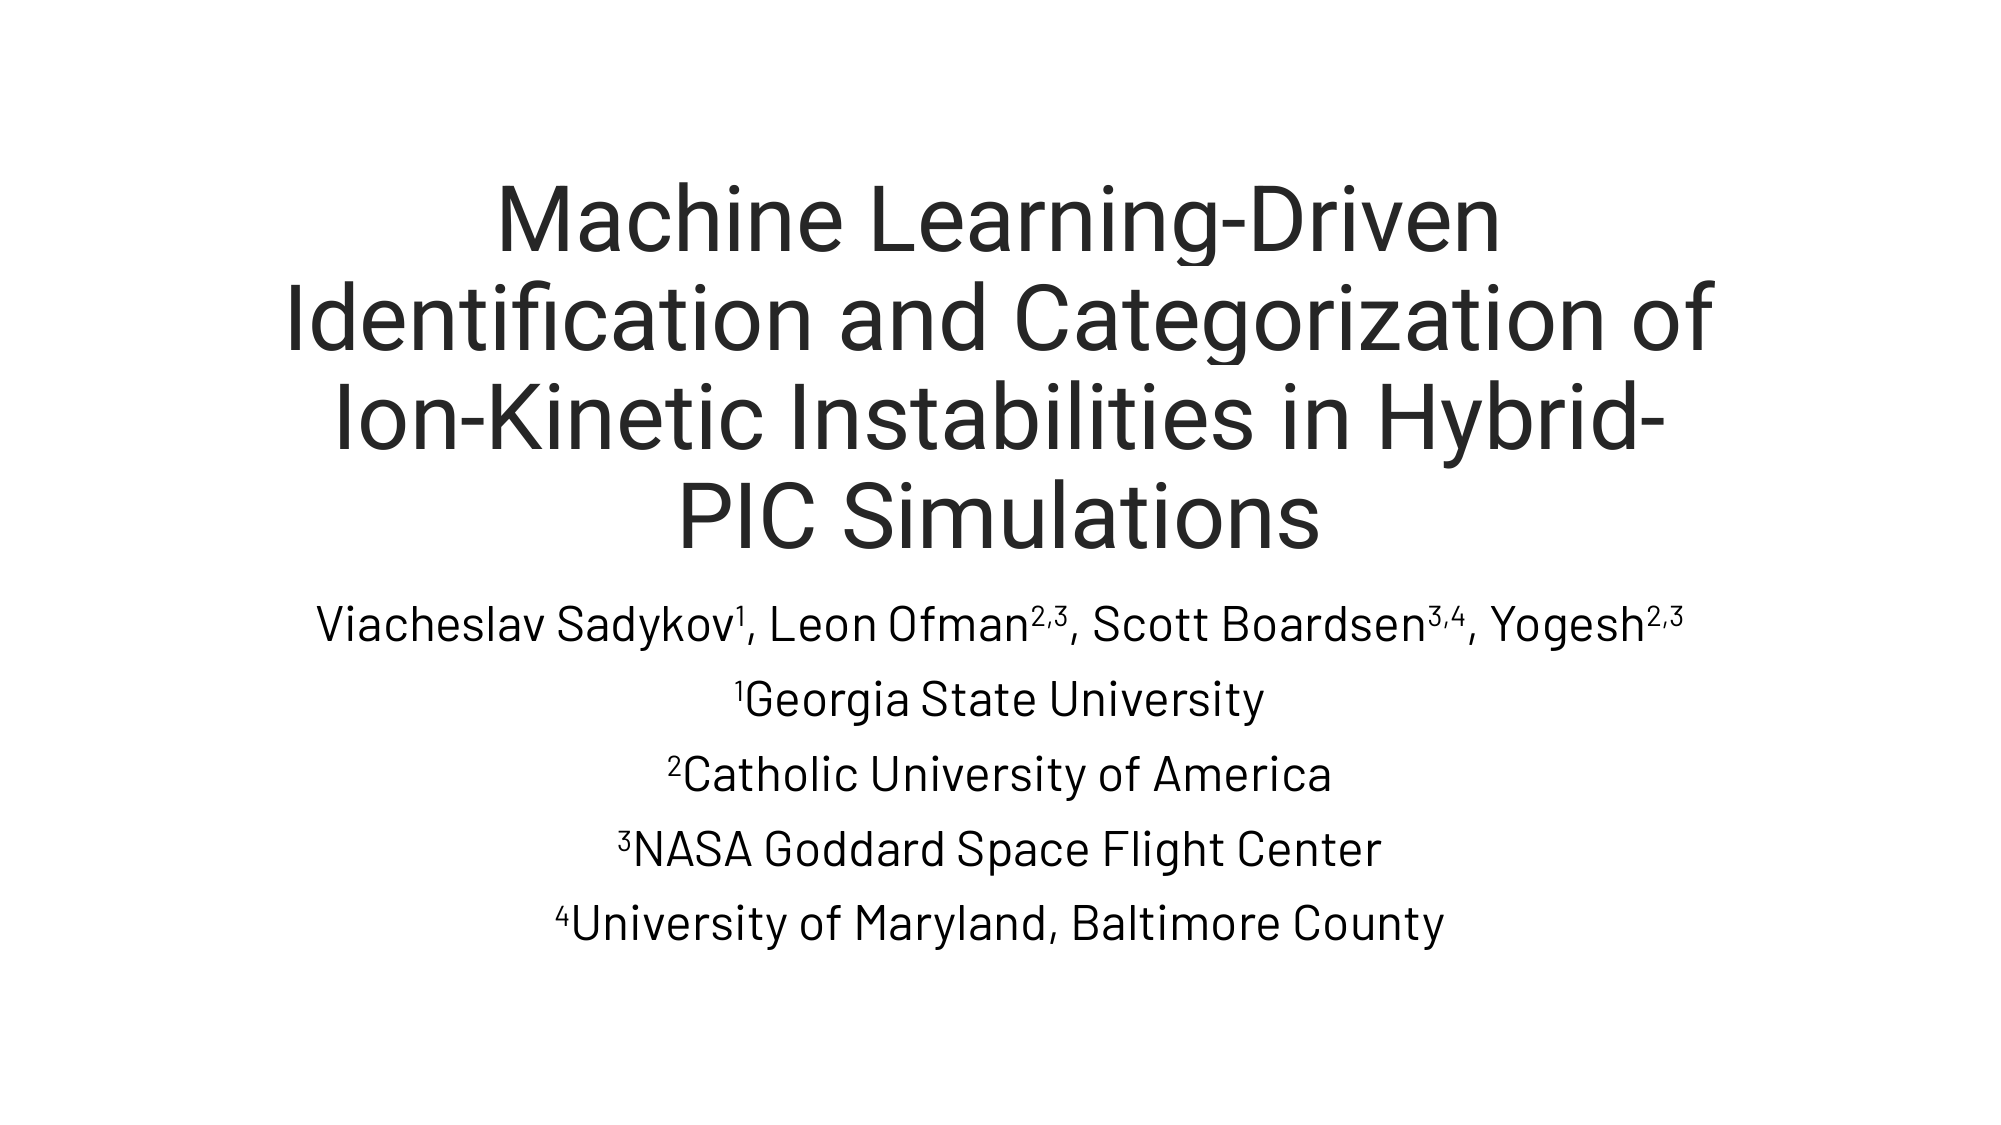

# Machine Learning-Driven Identification and Categorization of Ion-Kinetic Instabilities in Hybrid-PIC Simulations
Viacheslav Sadykov1, Leon Ofman2,3, Scott Boardsen3,4, Yogesh2,3
1Georgia State University
2Catholic University of America
3NASA Goddard Space Flight Center
4University of Maryland, Baltimore County